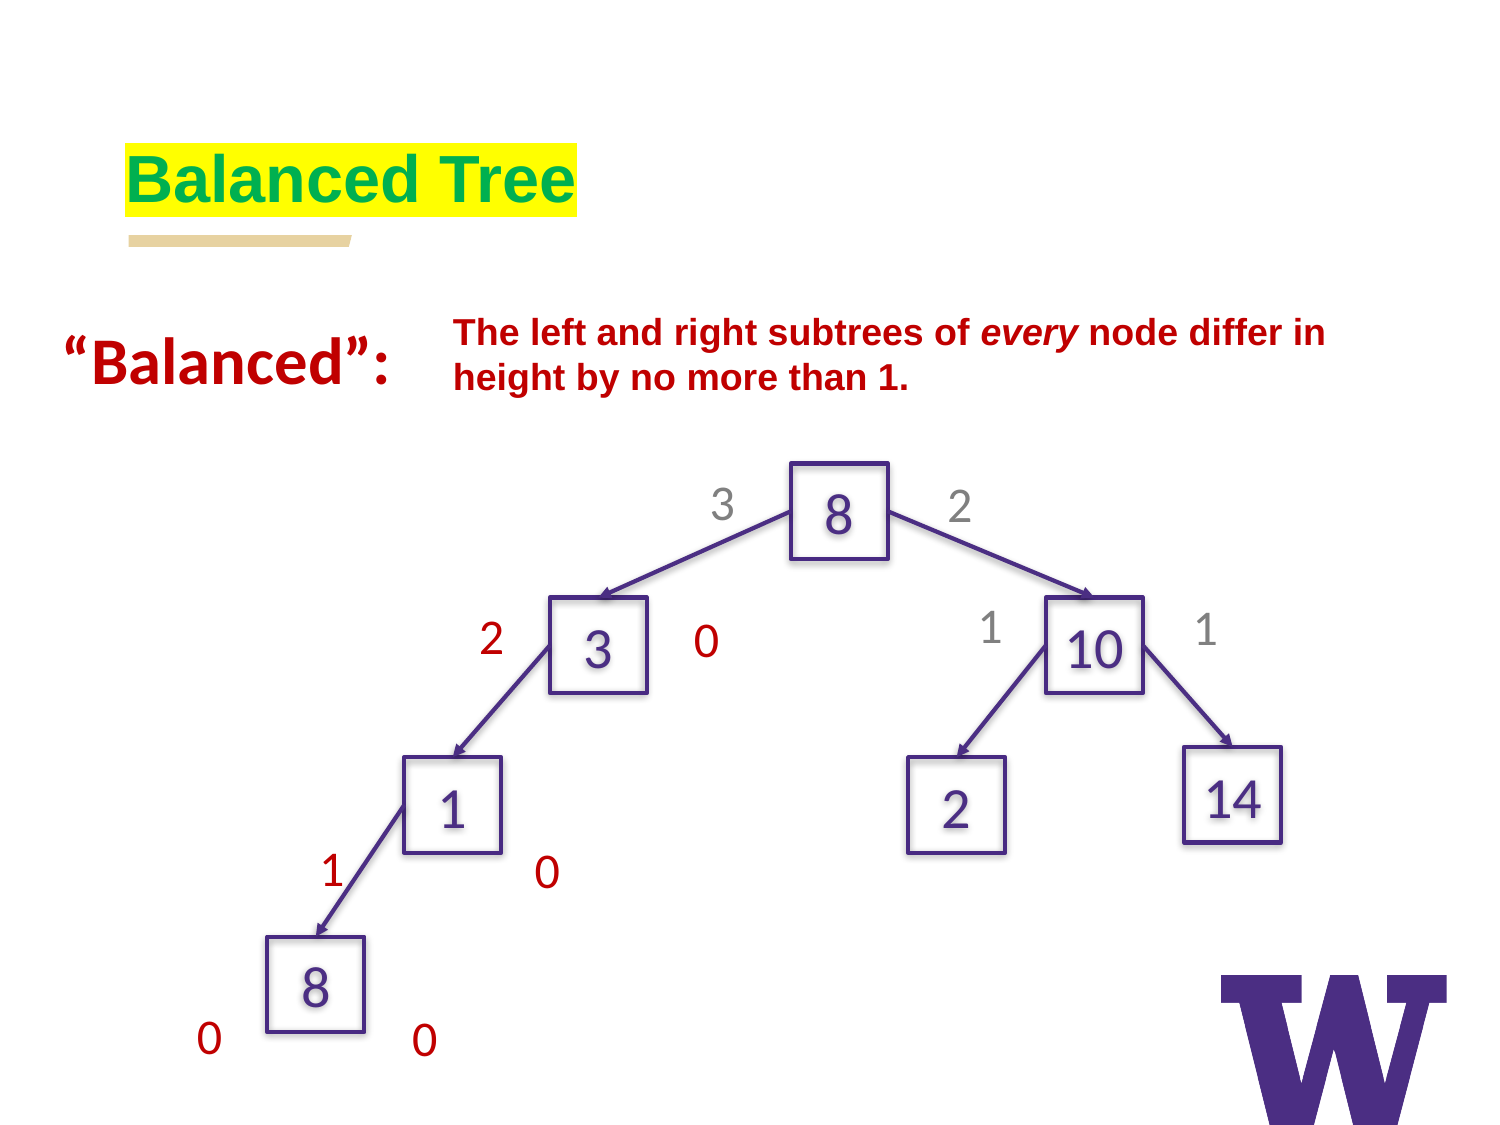

# Balanced Tree
The left and right subtrees of every node differ in height by no more than 1.
“Balanced”:
3
2
1
1
8
2
3
10
0
14
1
2
1
0
8
0
0